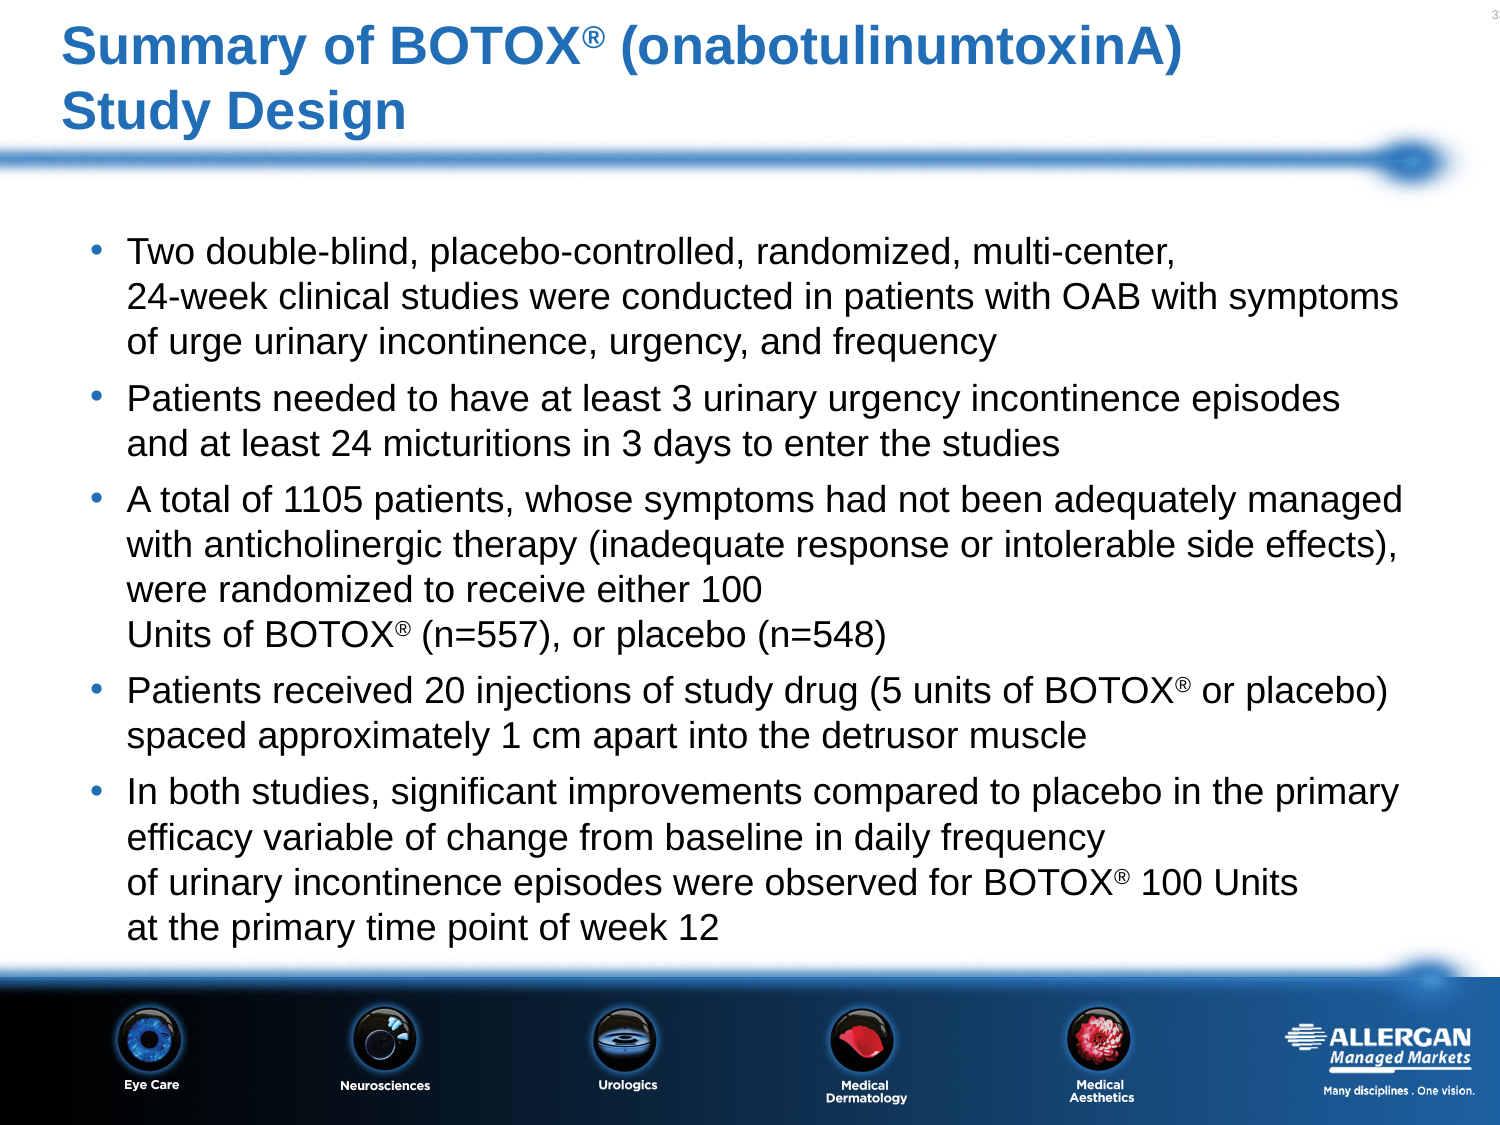

# Summary of BOTOX® (onabotulinumtoxinA) Study Design
Two double-blind, placebo-controlled, randomized, multi-center,
24-week clinical studies were conducted in patients with OAB with symptoms of urge urinary incontinence, urgency, and frequency
Patients needed to have at least 3 urinary urgency incontinence episodes and at least 24 micturitions in 3 days to enter the studies
A total of 1105 patients, whose symptoms had not been adequately managed with anticholinergic therapy (inadequate response or intolerable side effects), were randomized to receive either 100
Units of BOTOX® (n=557), or placebo (n=548)
Patients received 20 injections of study drug (5 units of BOTOX® or placebo) spaced approximately 1 cm apart into the detrusor muscle
In both studies, significant improvements compared to placebo in the primary efficacy variable of change from baseline in daily frequency
of urinary incontinence episodes were observed for BOTOX® 100 Units
at the primary time point of week 12